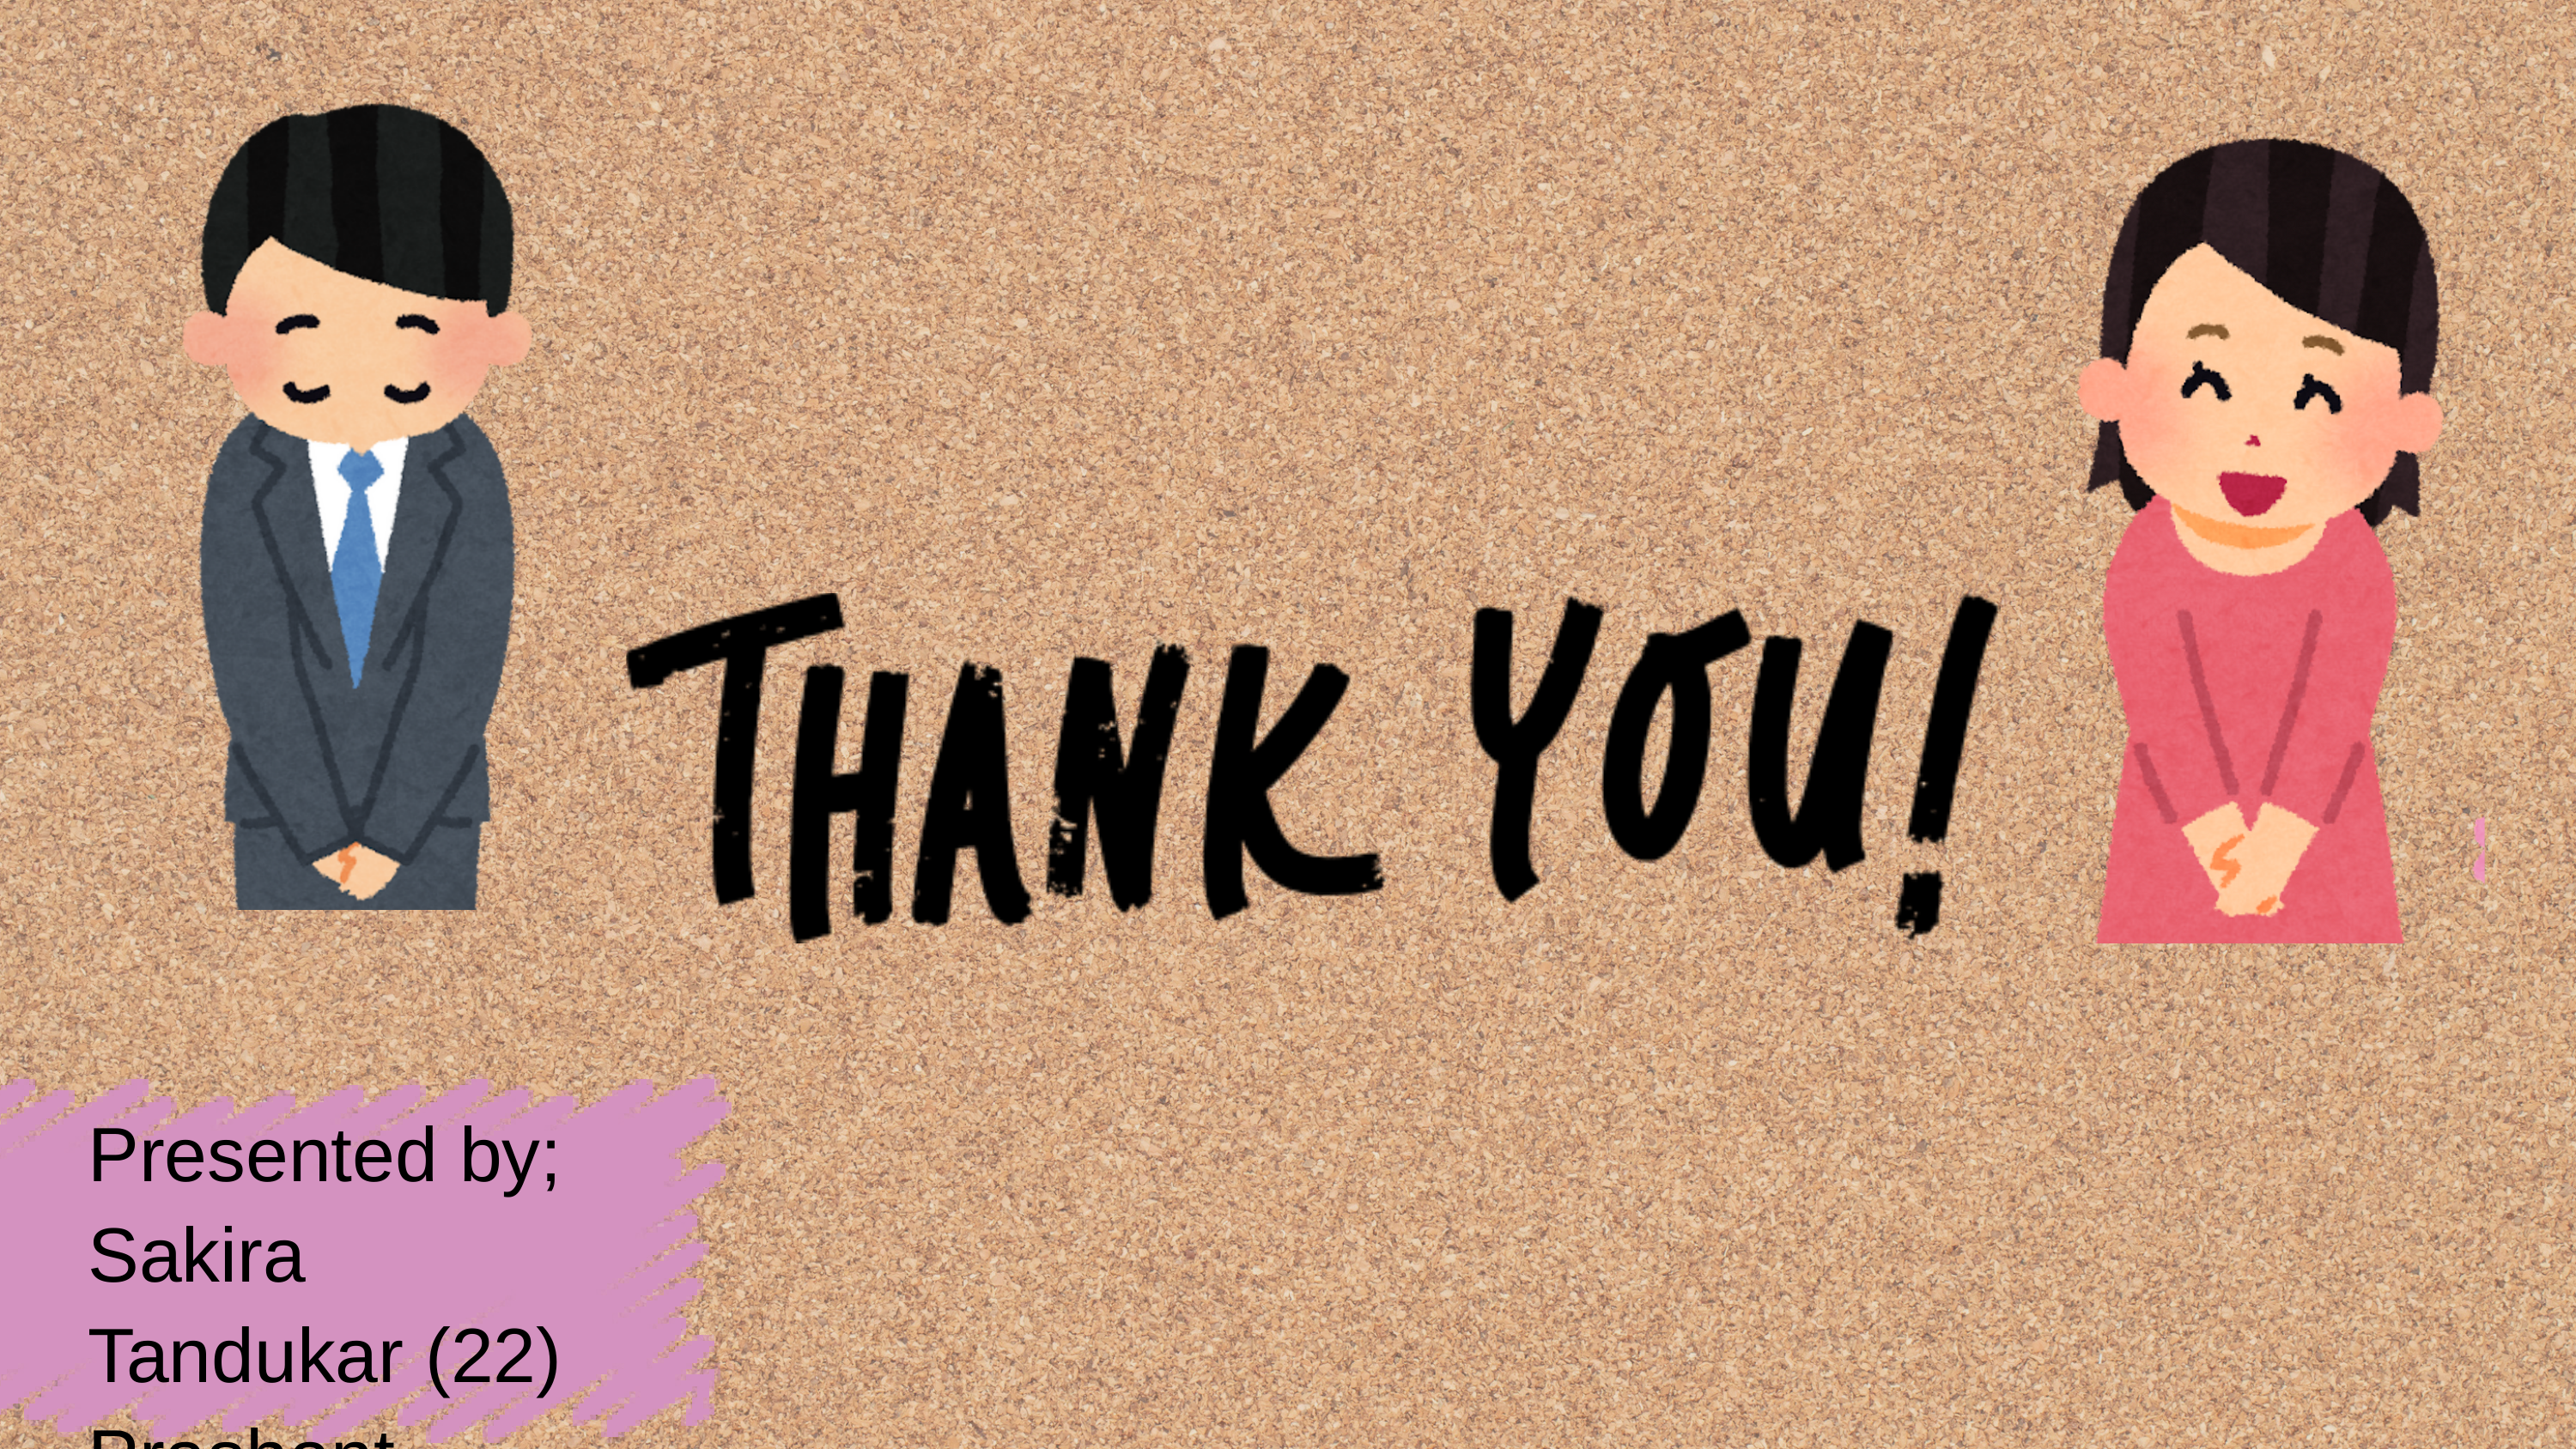

Presented by;
Sakira Tandukar (22)
Prashant Thapa (19)